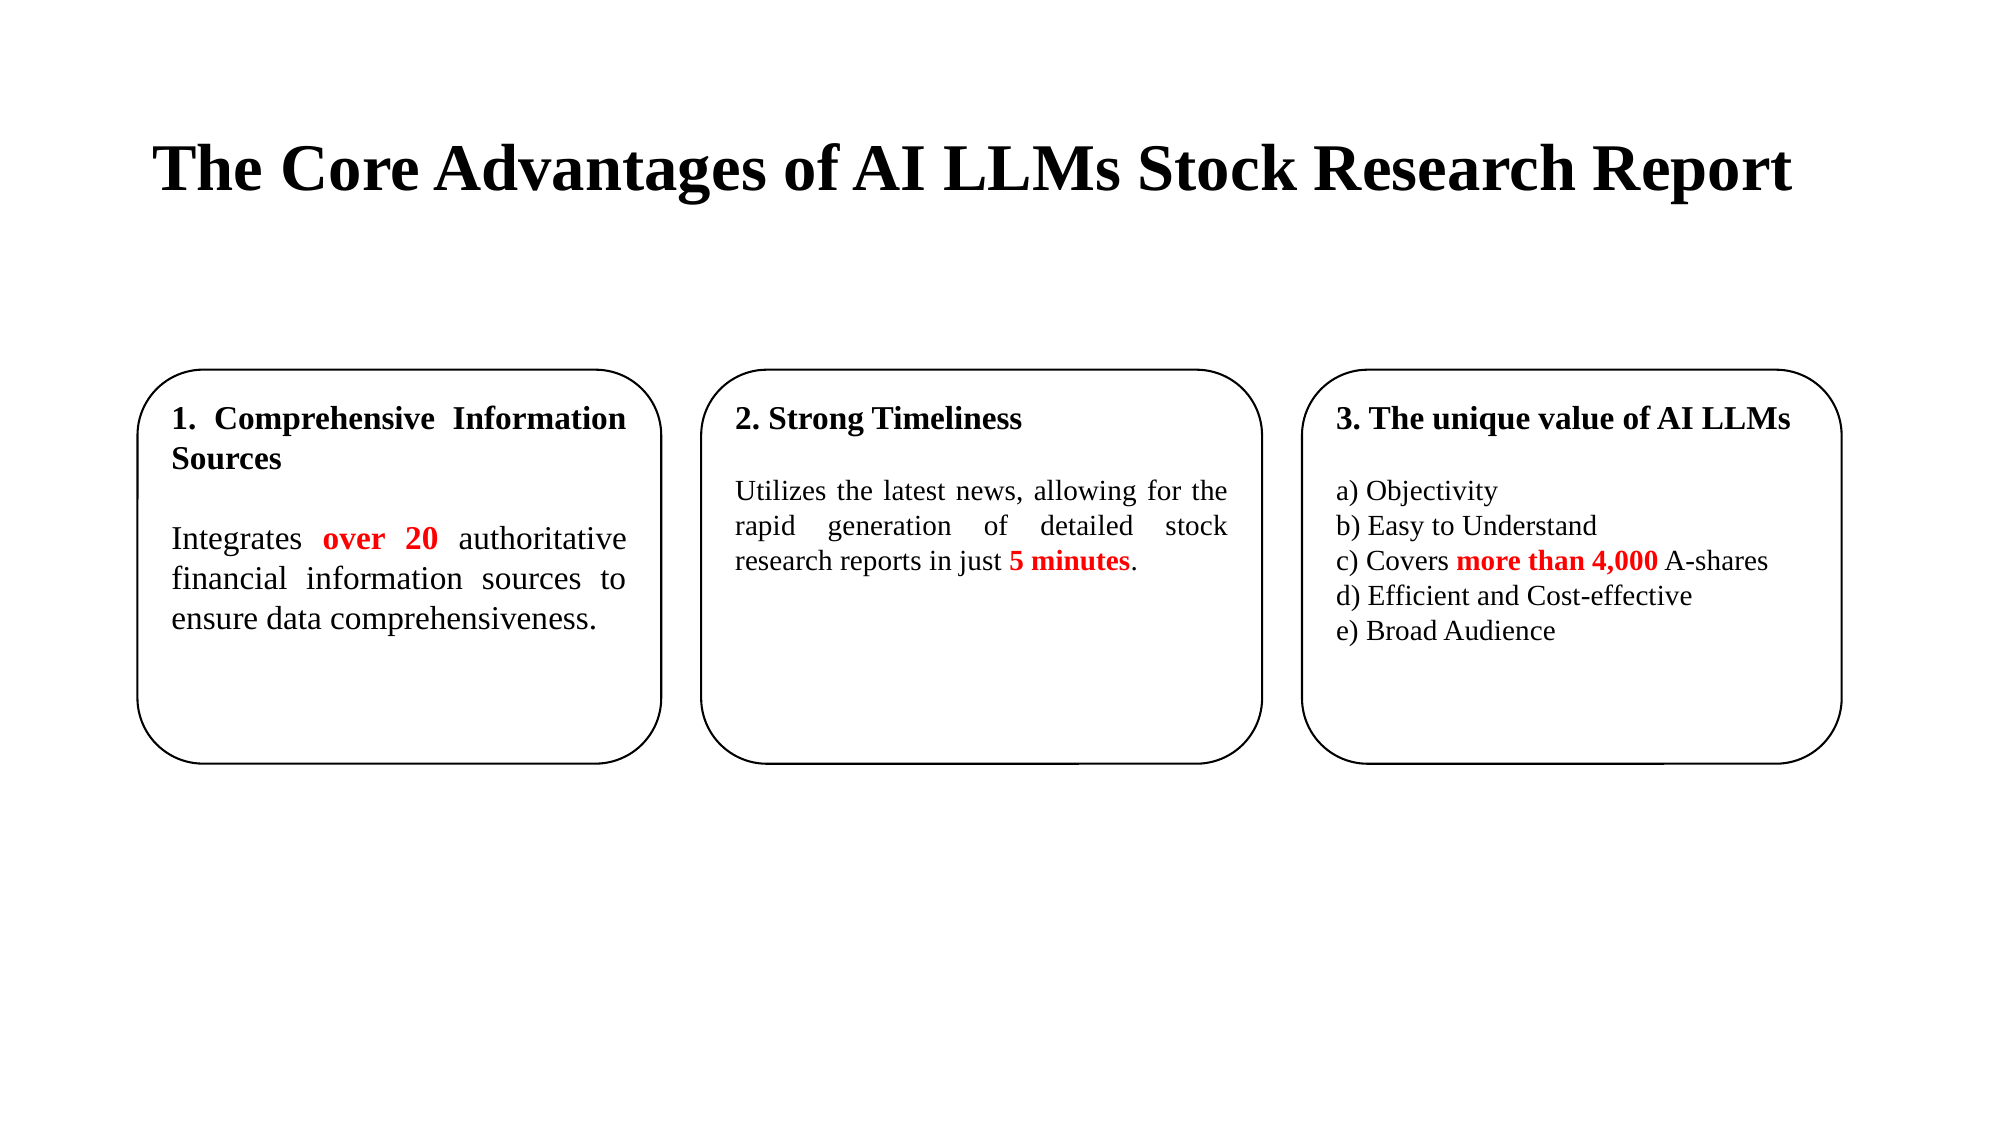

# The Core Advantages of AI LLMs Stock Research Report
1. Comprehensive Information Sources

Integrates over 20 authoritative financial information sources to ensure data comprehensiveness.
2. Strong Timeliness

Utilizes the latest news, allowing for the rapid generation of detailed stock research reports in just 5 minutes.
3. The unique value of AI LLMs

a) Objectivity
b) Easy to Understand
c) Covers more than 4,000 A-shares
d) Efficient and Cost-effective
e) Broad Audience